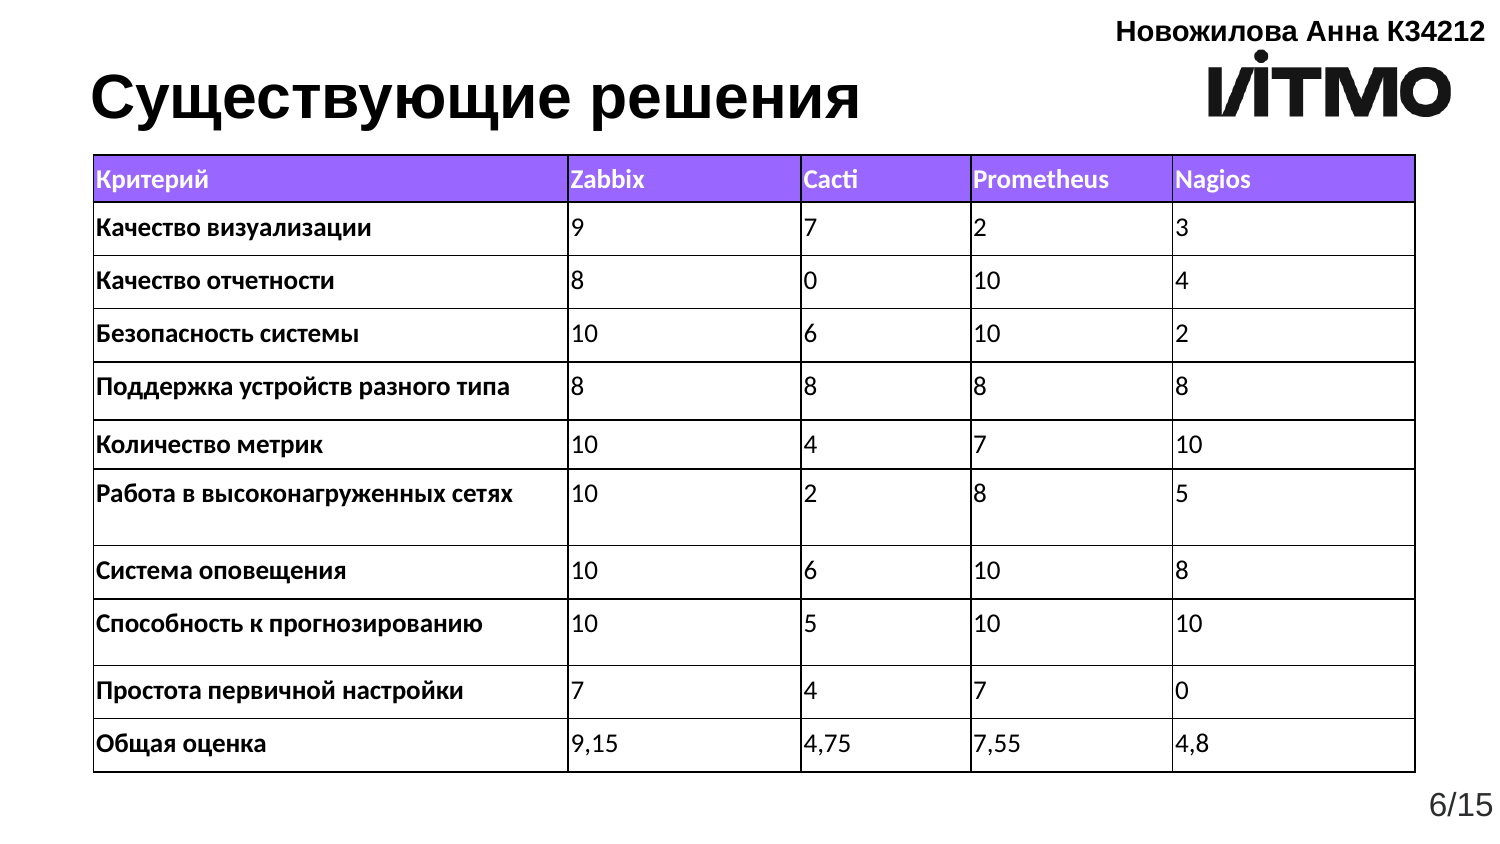

Новожилова Анна К34212
# Существующие решения
| Критерий | Zabbix | Cacti | Prometheus | Nagios |
| --- | --- | --- | --- | --- |
| Качество визуализации | 9 | 7 | 2 | 3 |
| Качество отчетности | 8 | 0 | 10 | 4 |
| Безопасность системы | 10 | 6 | 10 | 2 |
| Поддержка устройств разного типа | 8 | 8 | 8 | 8 |
| Количество метрик | 10 | 4 | 7 | 10 |
| Работа в высоконагруженных сетях | 10 | 2 | 8 | 5 |
| Система оповещения | 10 | 6 | 10 | 8 |
| Способность к прогнозированию | 10 | 5 | 10 | 10 |
| Простота первичной настройки | 7 | 4 | 7 | 0 |
| Общая оценка | 9,15 | 4,75 | 7,55 | 4,8 |

6/15